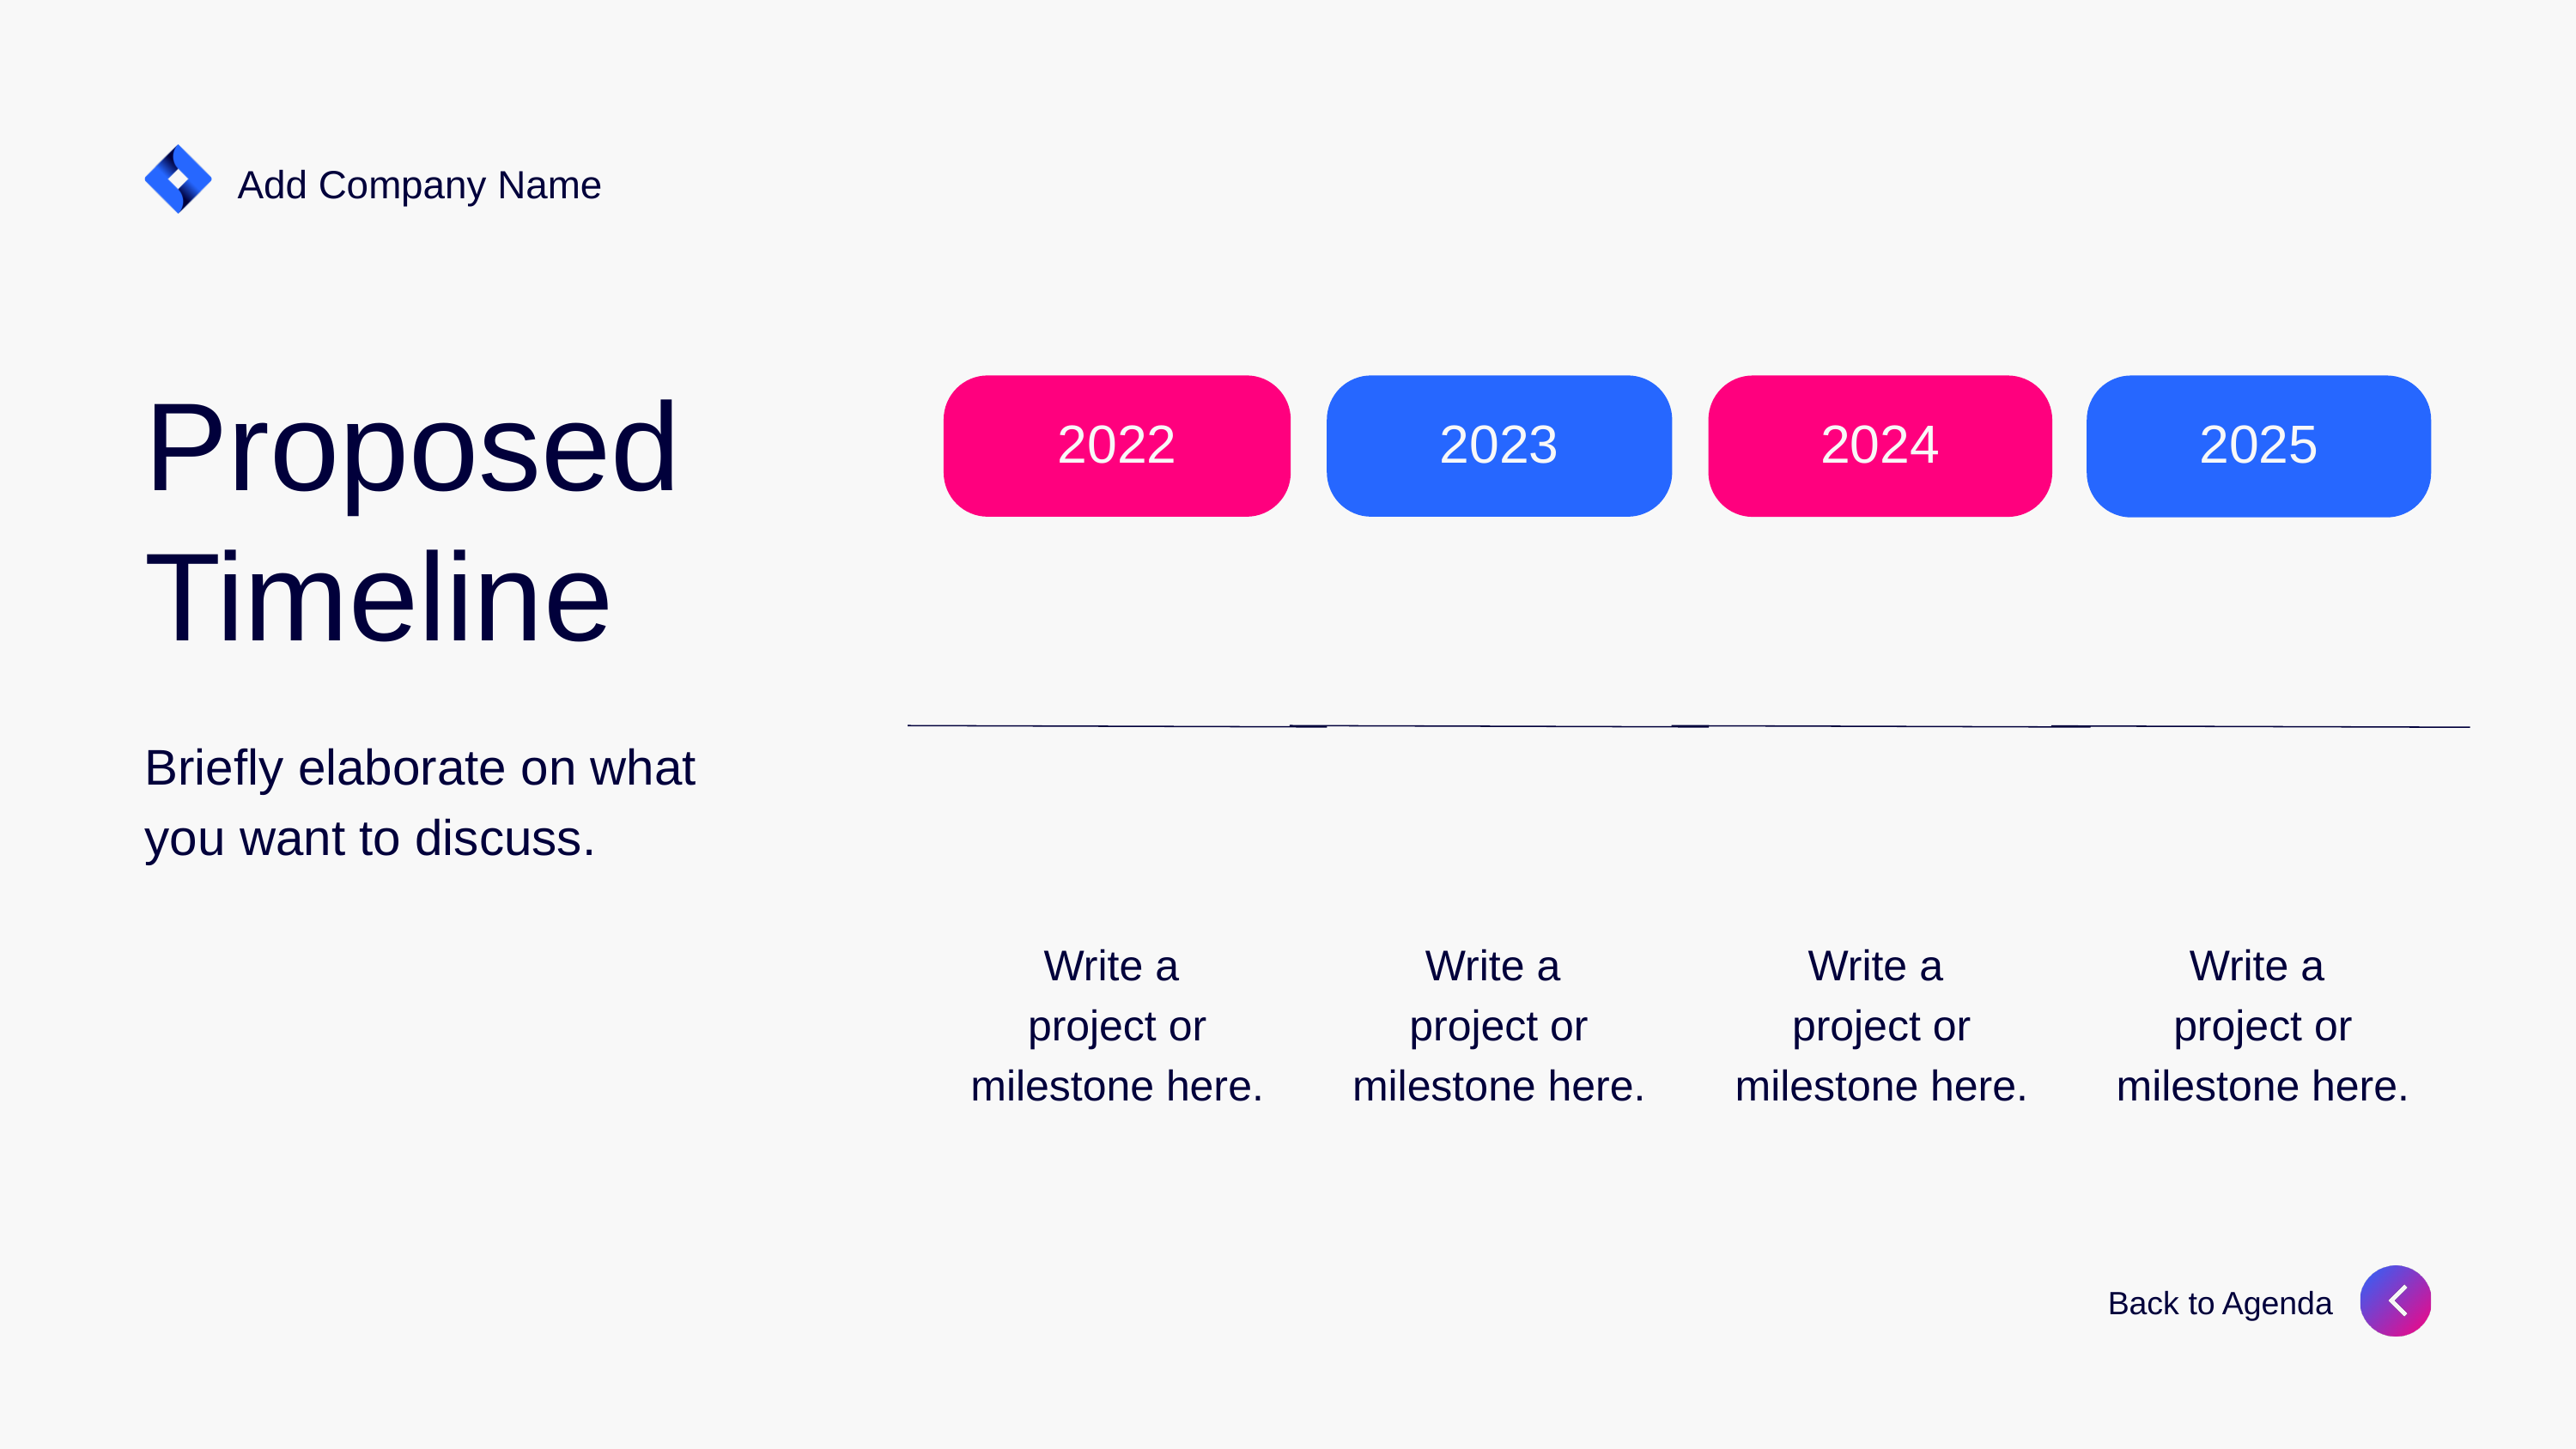

Add Company Name
Proposed Timeline
Briefly elaborate on what you want to discuss.

2022

2023

2024

2025

Write a
project or milestone here.
Write a
project or milestone here.
Write a
project or milestone here.
Write a
project or milestone here.

Back to Agenda